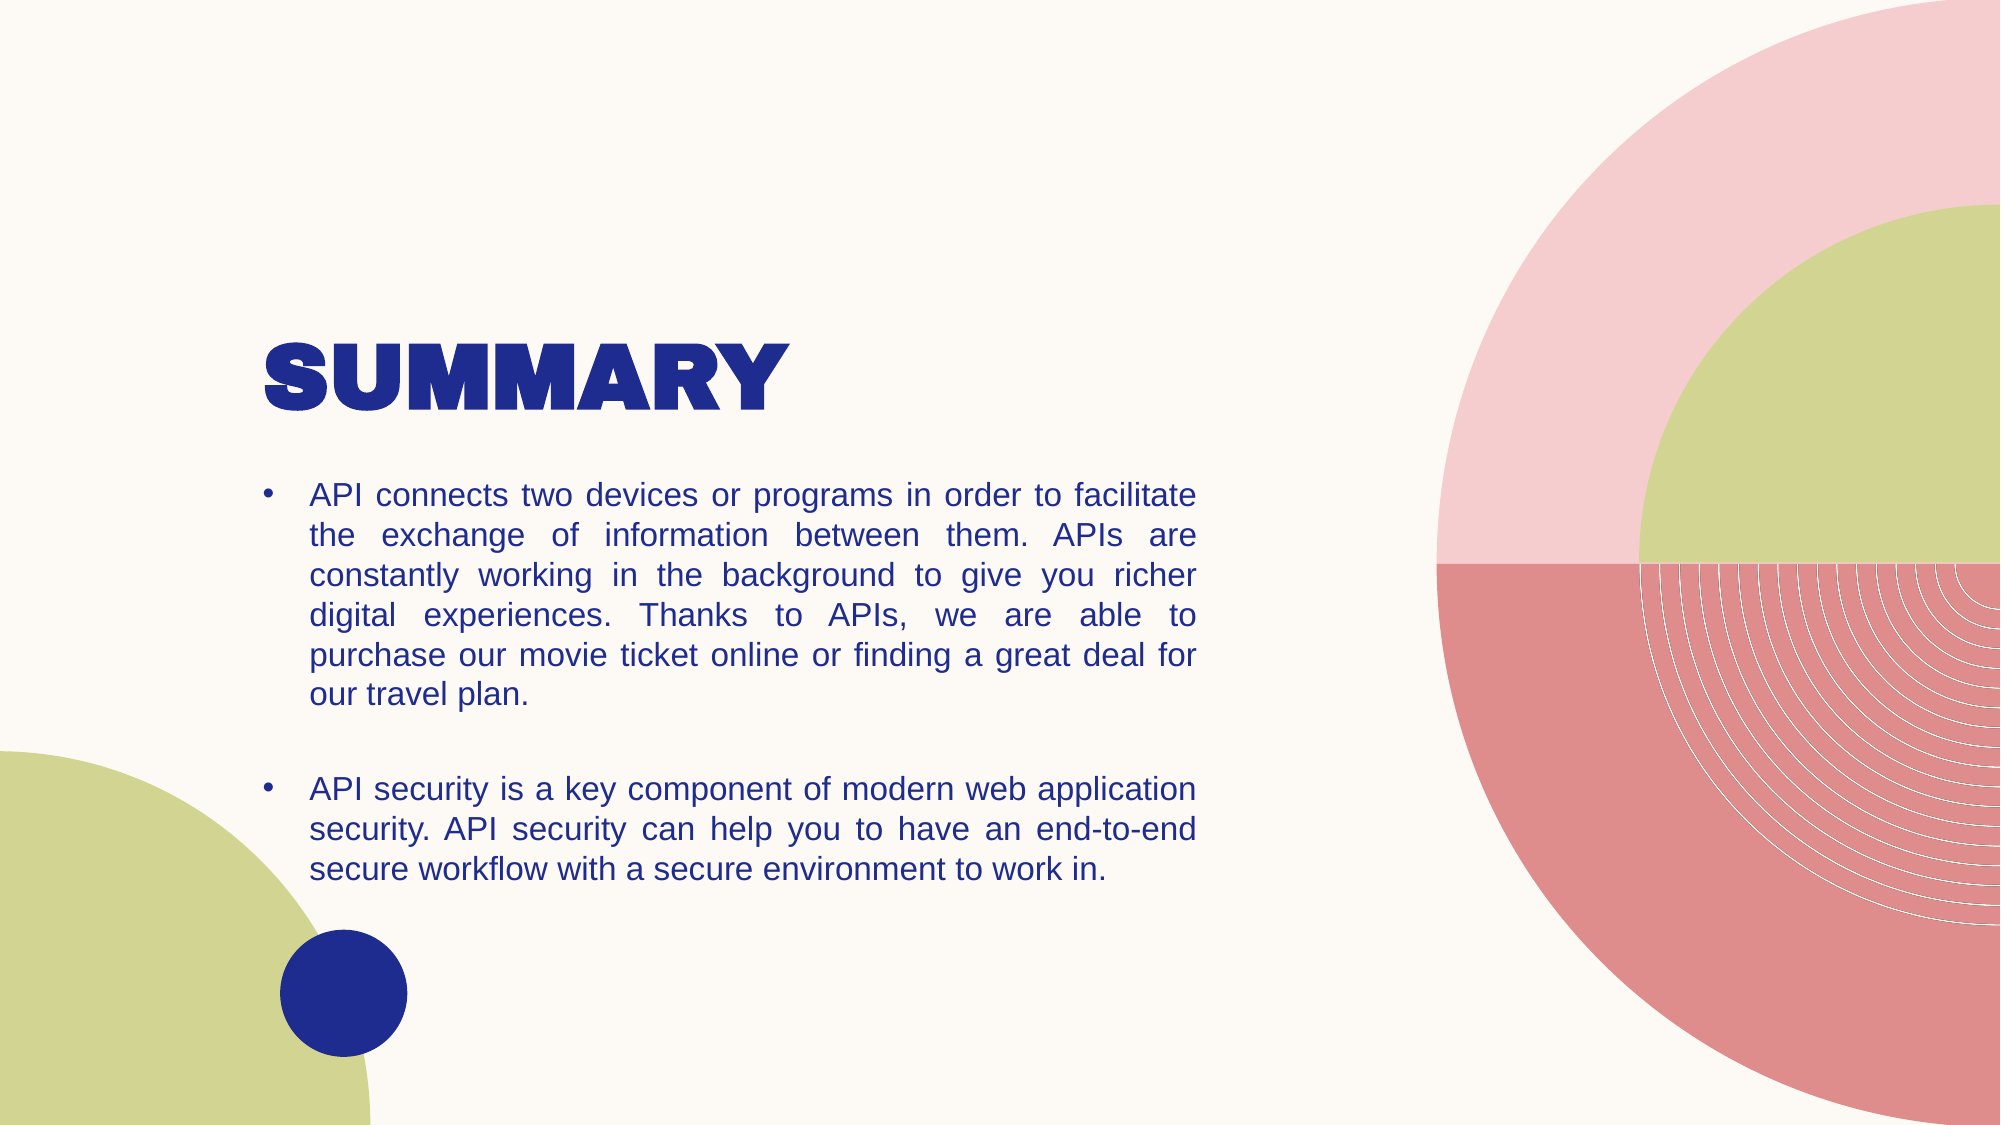

# SUMMARY
API connects two devices or programs in order to facilitate the exchange of information between them. APIs are constantly working in the background to give you richer digital experiences. Thanks to APIs, we are able to purchase our movie ticket online or finding a great deal for our travel plan.

API security is a key component of modern web application security. API security can help you to have an end-to-end secure workflow with a secure environment to work in.